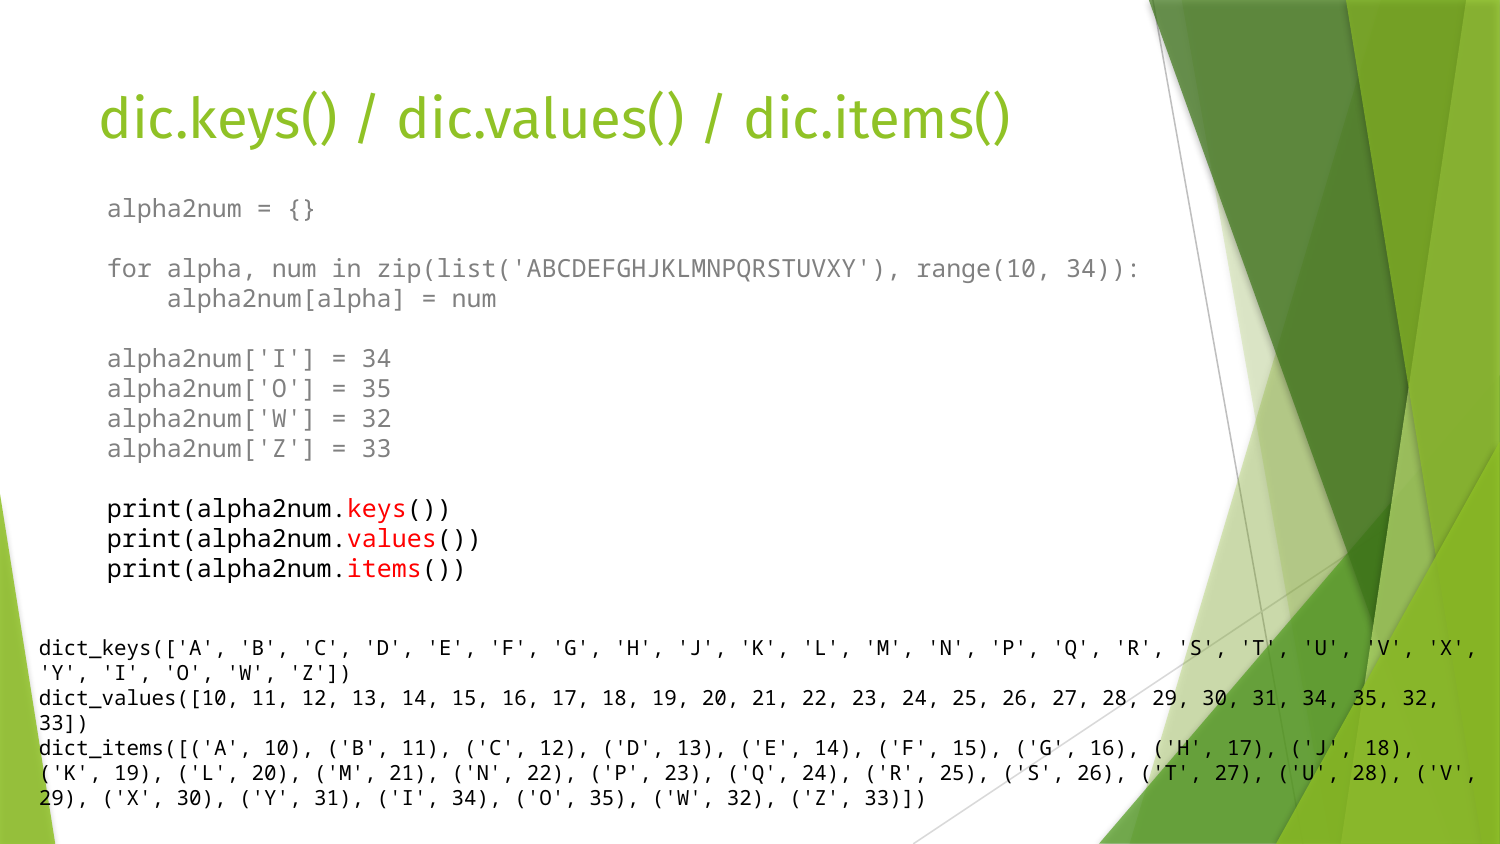

# dic.keys() / dic.values() / dic.items()
alpha2num = {}

for alpha, num in zip(list('ABCDEFGHJKLMNPQRSTUVXY'), range(10, 34)):
    alpha2num[alpha] = num

alpha2num['I'] = 34
alpha2num['O'] = 35
alpha2num['W'] = 32
alpha2num['Z'] = 33

print(alpha2num.keys())
print(alpha2num.values())
print(alpha2num.items())
dict_keys(['A', 'B', 'C', 'D', 'E', 'F', 'G', 'H', 'J', 'K', 'L', 'M', 'N', 'P', 'Q', 'R', 'S', 'T', 'U', 'V', 'X', 'Y', 'I', 'O', 'W', 'Z'])
dict_values([10, 11, 12, 13, 14, 15, 16, 17, 18, 19, 20, 21, 22, 23, 24, 25, 26, 27, 28, 29, 30, 31, 34, 35, 32, 33])
dict_items([('A', 10), ('B', 11), ('C', 12), ('D', 13), ('E', 14), ('F', 15), ('G', 16), ('H', 17), ('J', 18), ('K', 19), ('L', 20), ('M', 21), ('N', 22), ('P', 23), ('Q', 24), ('R', 25), ('S', 26), ('T', 27), ('U', 28), ('V', 29), ('X', 30), ('Y', 31), ('I', 34), ('O', 35), ('W', 32), ('Z', 33)])